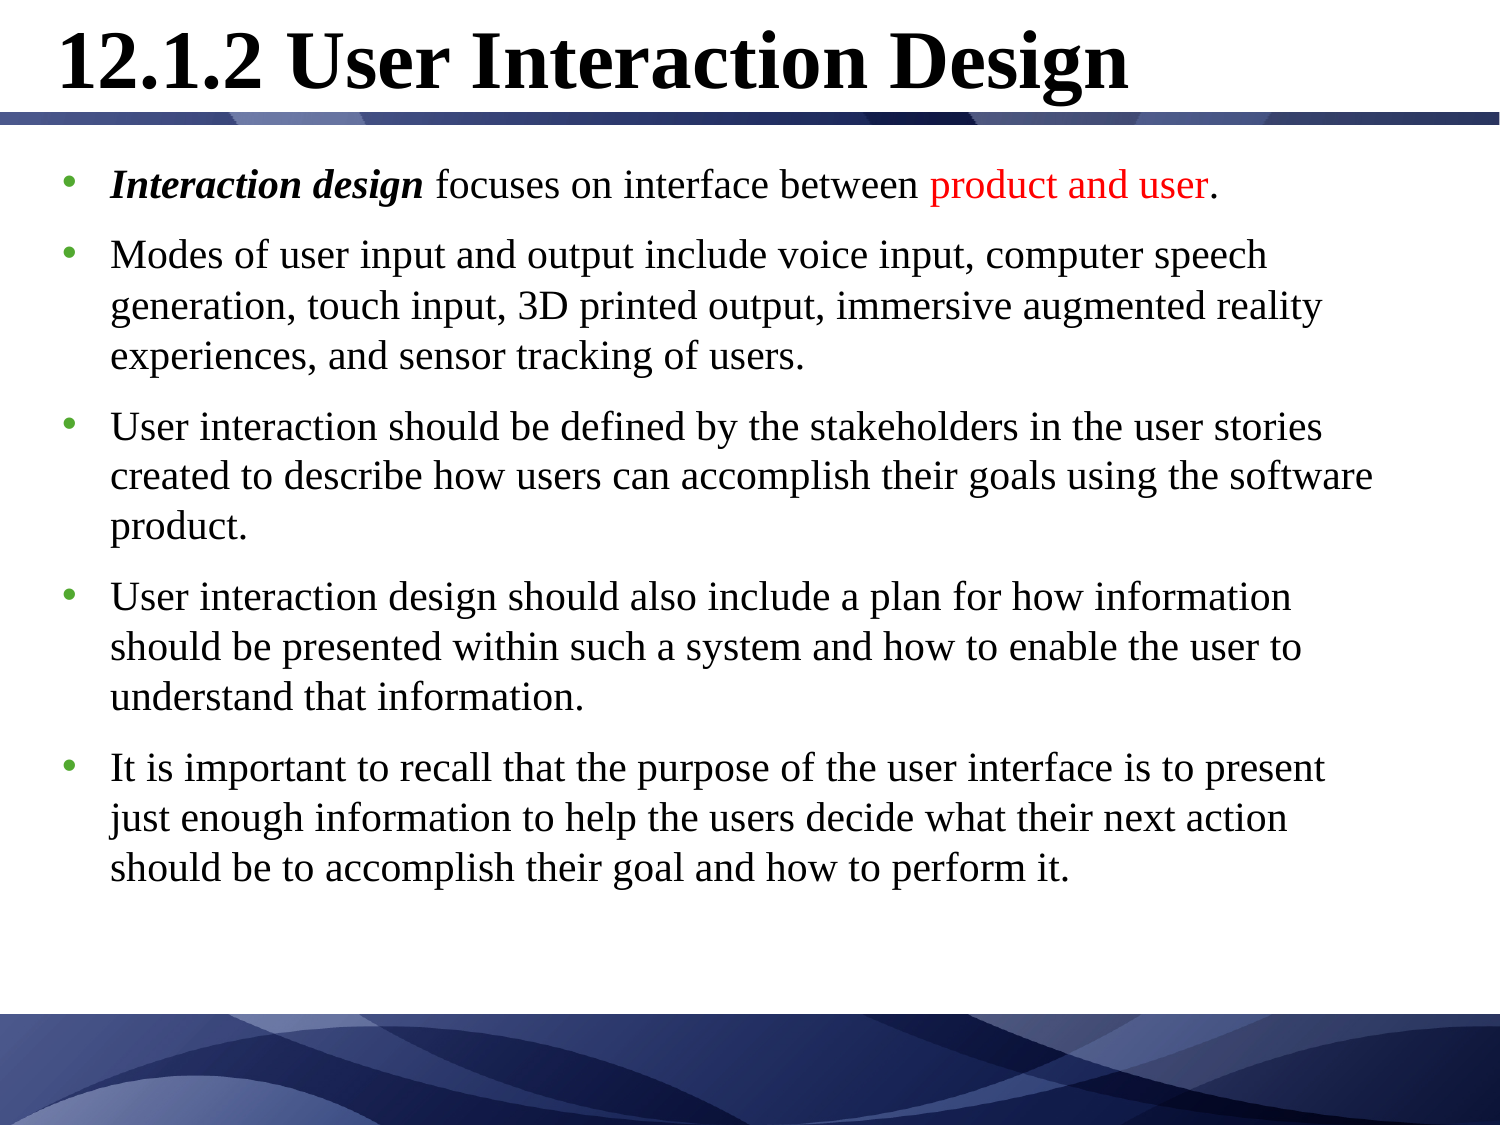

# 12.1.2 User Interaction Design
Interaction design focuses on interface between product and user.
Modes of user input and output include voice input, computer speech generation, touch input, 3D printed output, immersive augmented reality experiences, and sensor tracking of users.
User interaction should be defined by the stakeholders in the user stories created to describe how users can accomplish their goals using the software product.
User interaction design should also include a plan for how information should be presented within such a system and how to enable the user to understand that information.
It is important to recall that the purpose of the user interface is to present just enough information to help the users decide what their next action should be to accomplish their goal and how to perform it.
241